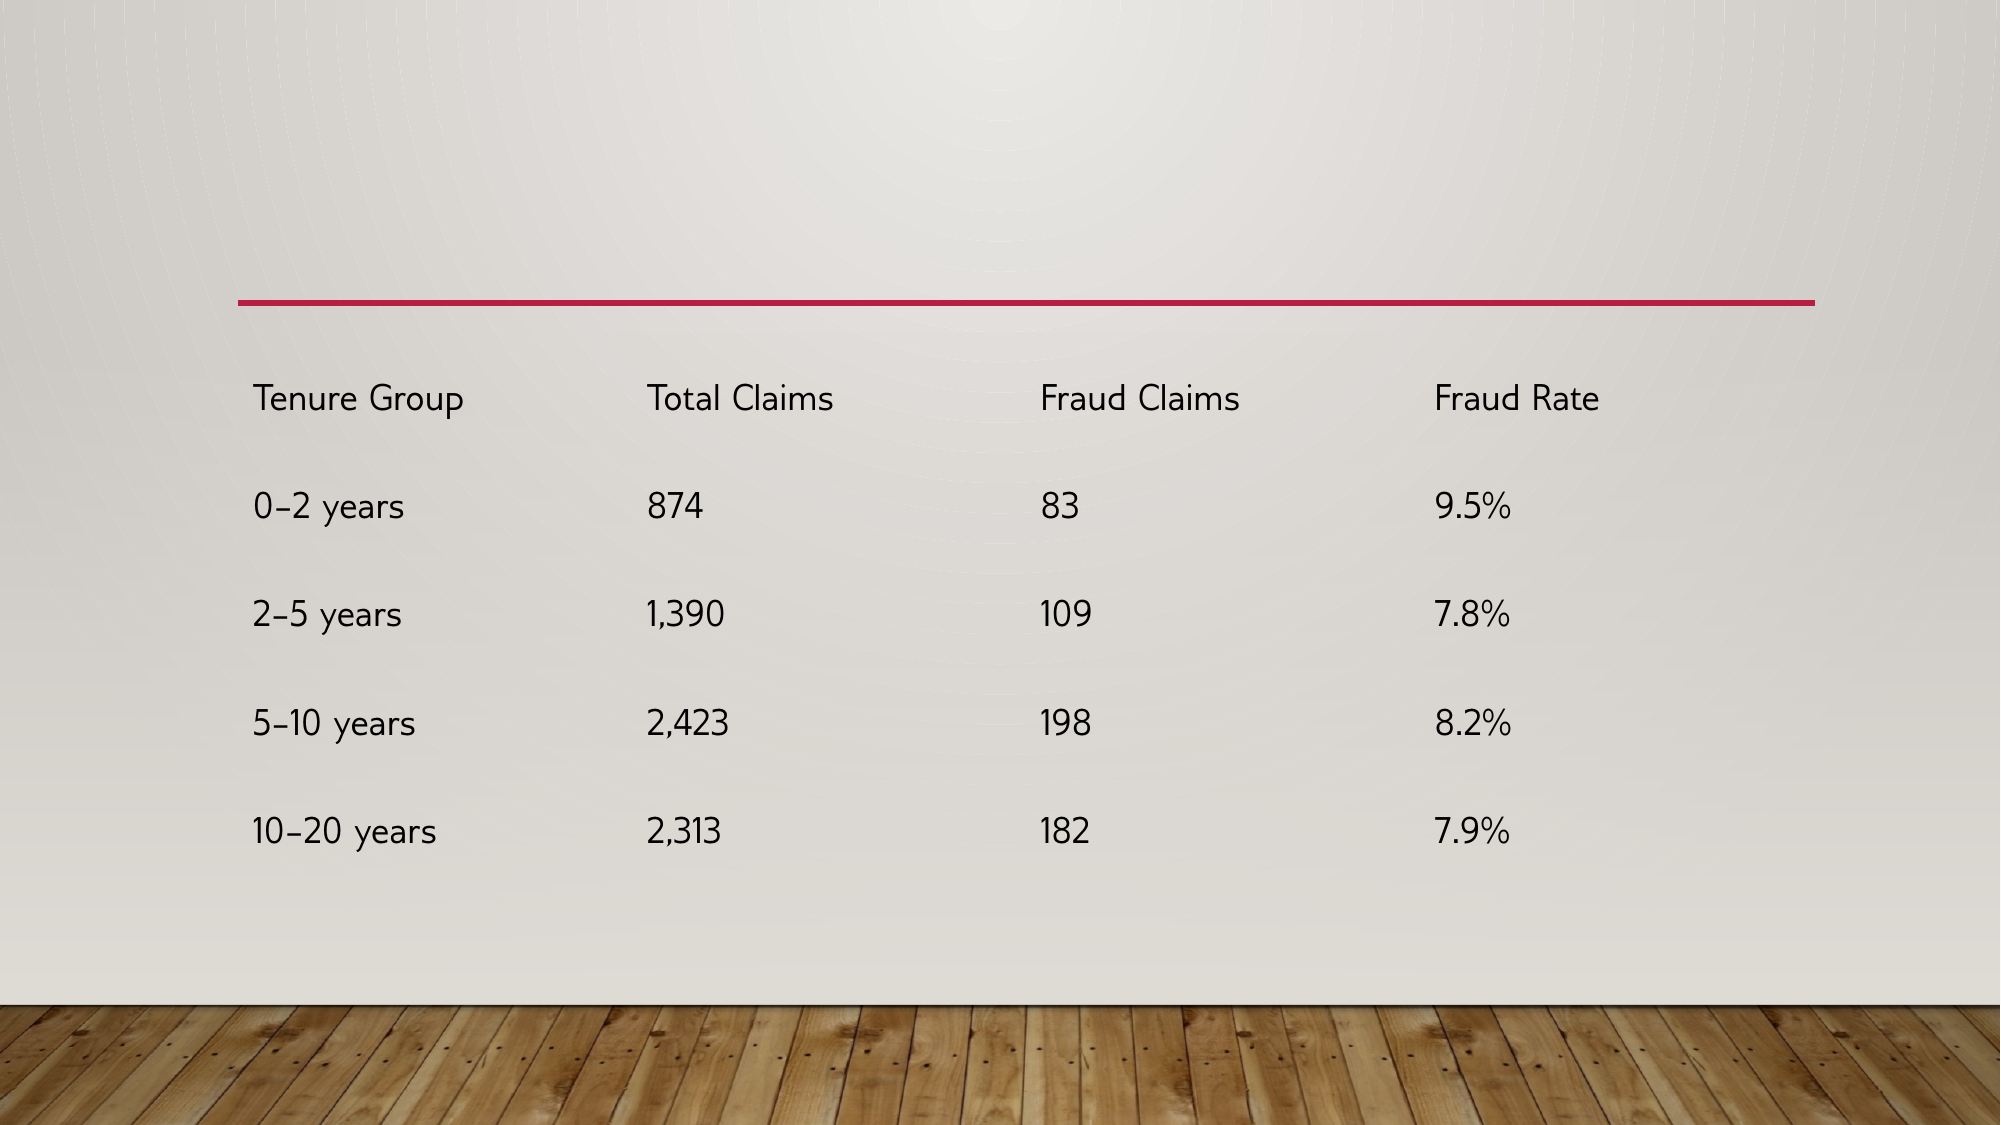

#
| Tenure Group | Total Claims | Fraud Claims | Fraud Rate |
| --- | --- | --- | --- |
| 0–2 years | 874 | 83 | 9.5% |
| 2–5 years | 1,390 | 109 | 7.8% |
| 5–10 years | 2,423 | 198 | 8.2% |
| 10–20 years | 2,313 | 182 | 7.9% |